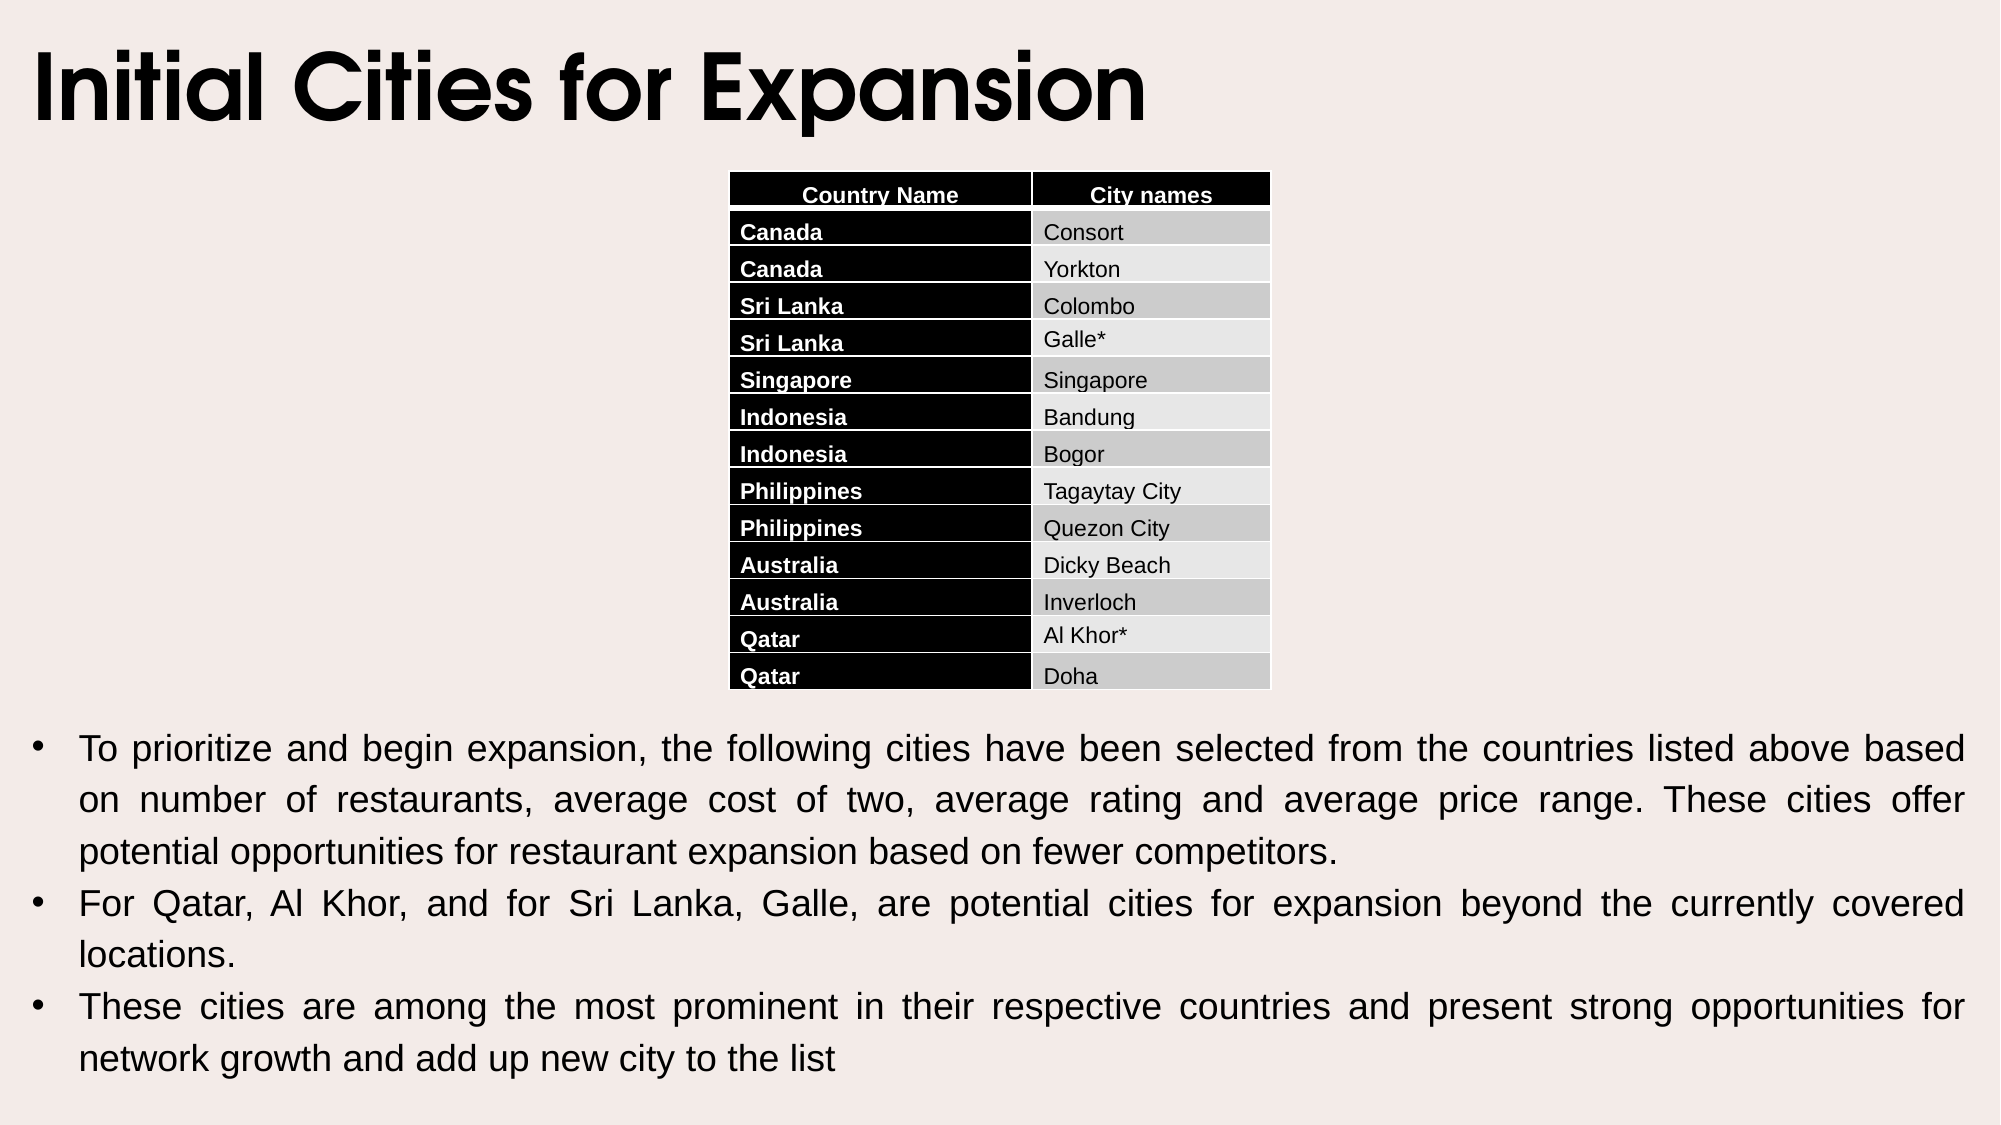

# Initial Cities for Expansion
| Country Name | City names |
| --- | --- |
| Canada | Consort |
| Canada | Yorkton |
| Sri Lanka | Colombo |
| Sri Lanka | Galle\* |
| Singapore | Singapore |
| Indonesia | Bandung |
| Indonesia | Bogor |
| Philippines | Tagaytay City |
| Philippines | Quezon City |
| Australia | Dicky Beach |
| Australia | Inverloch |
| Qatar | Al Khor\* |
| Qatar | Doha |
To prioritize and begin expansion, the following cities have been selected from the countries listed above based on number of restaurants, average cost of two, average rating and average price range. These cities offer potential opportunities for restaurant expansion based on fewer competitors.
For Qatar, Al Khor, and for Sri Lanka, Galle, are potential cities for expansion beyond the currently covered locations.
These cities are among the most prominent in their respective countries and present strong opportunities for network growth and add up new city to the list